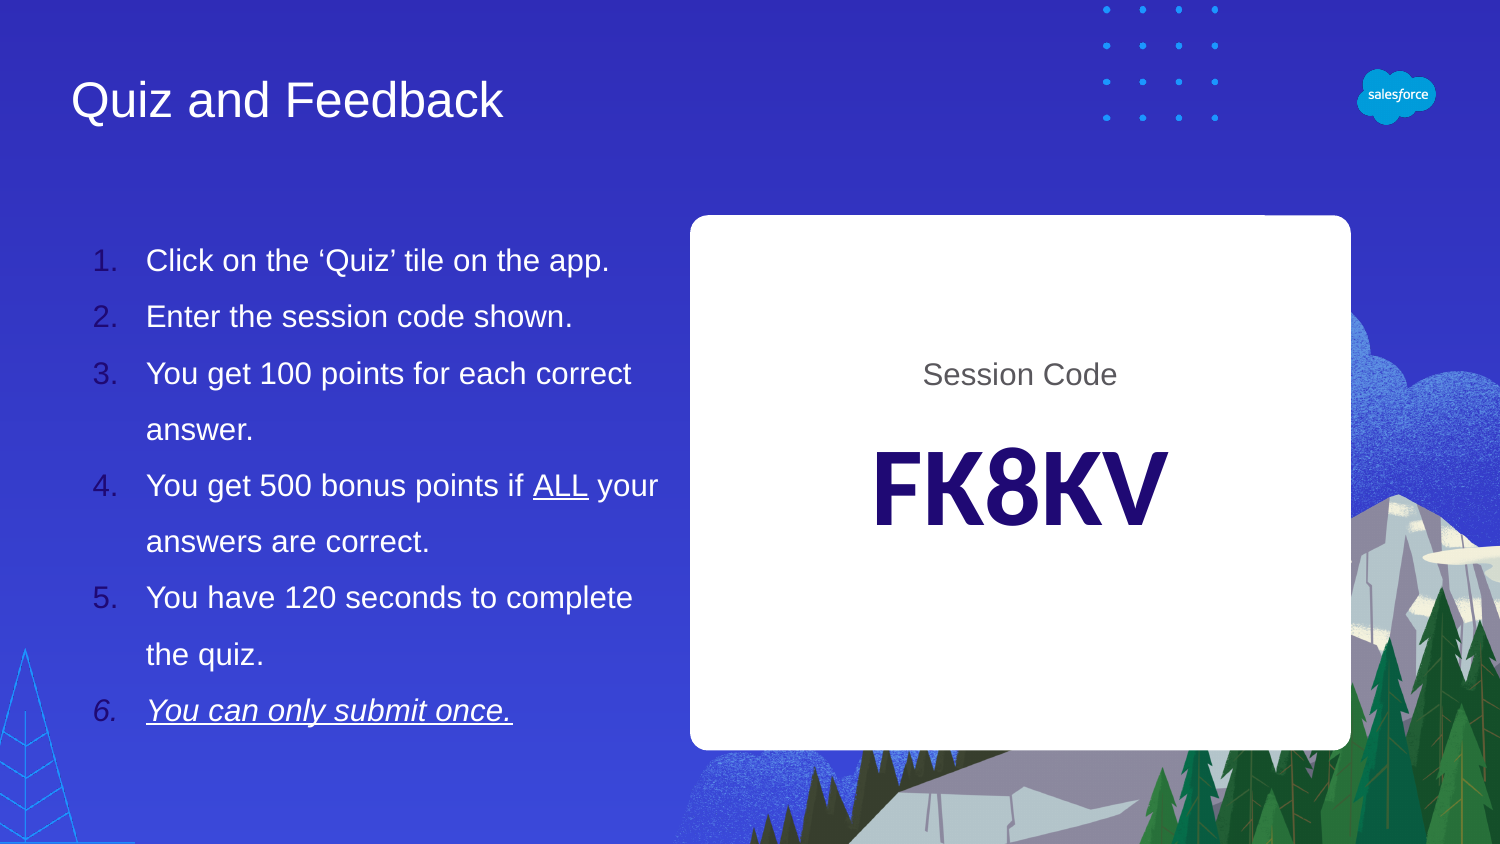

# Quiz and Feedback
Click on the ‘Quiz’ tile on the app.
Enter the session code shown.
You get 100 points for each correct answer.
You get 500 bonus points if ALL your answers are correct.
You have 120 seconds to complete the quiz.
You can only submit once.
Session Code
FK8KV